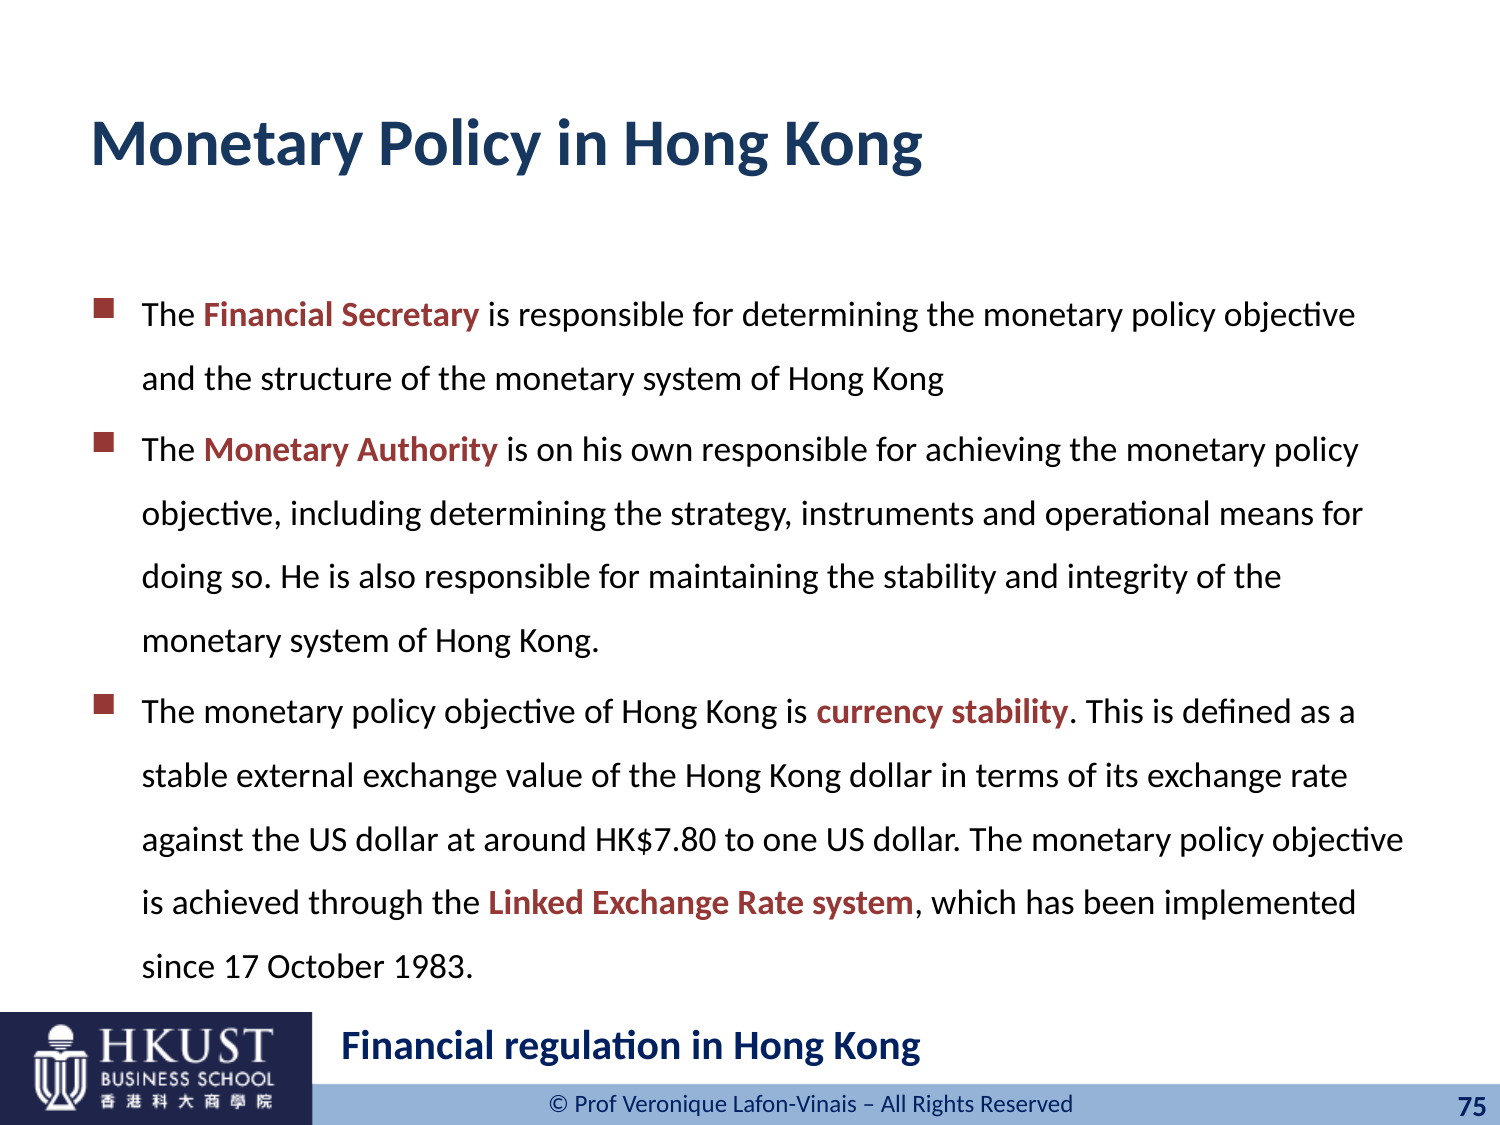

# Monetary Policy in Hong Kong
The Financial Secretary is responsible for determining the monetary policy objective and the structure of the monetary system of Hong Kong
The Monetary Authority is on his own responsible for achieving the monetary policy objective, including determining the strategy, instruments and operational means for doing so. He is also responsible for maintaining the stability and integrity of the monetary system of Hong Kong.
The monetary policy objective of Hong Kong is currency stability. This is defined as a stable external exchange value of the Hong Kong dollar in terms of its exchange rate against the US dollar at around HK$7.80 to one US dollar. The monetary policy objective is achieved through the Linked Exchange Rate system, which has been implemented since 17 October 1983.
Financial regulation in Hong Kong
75